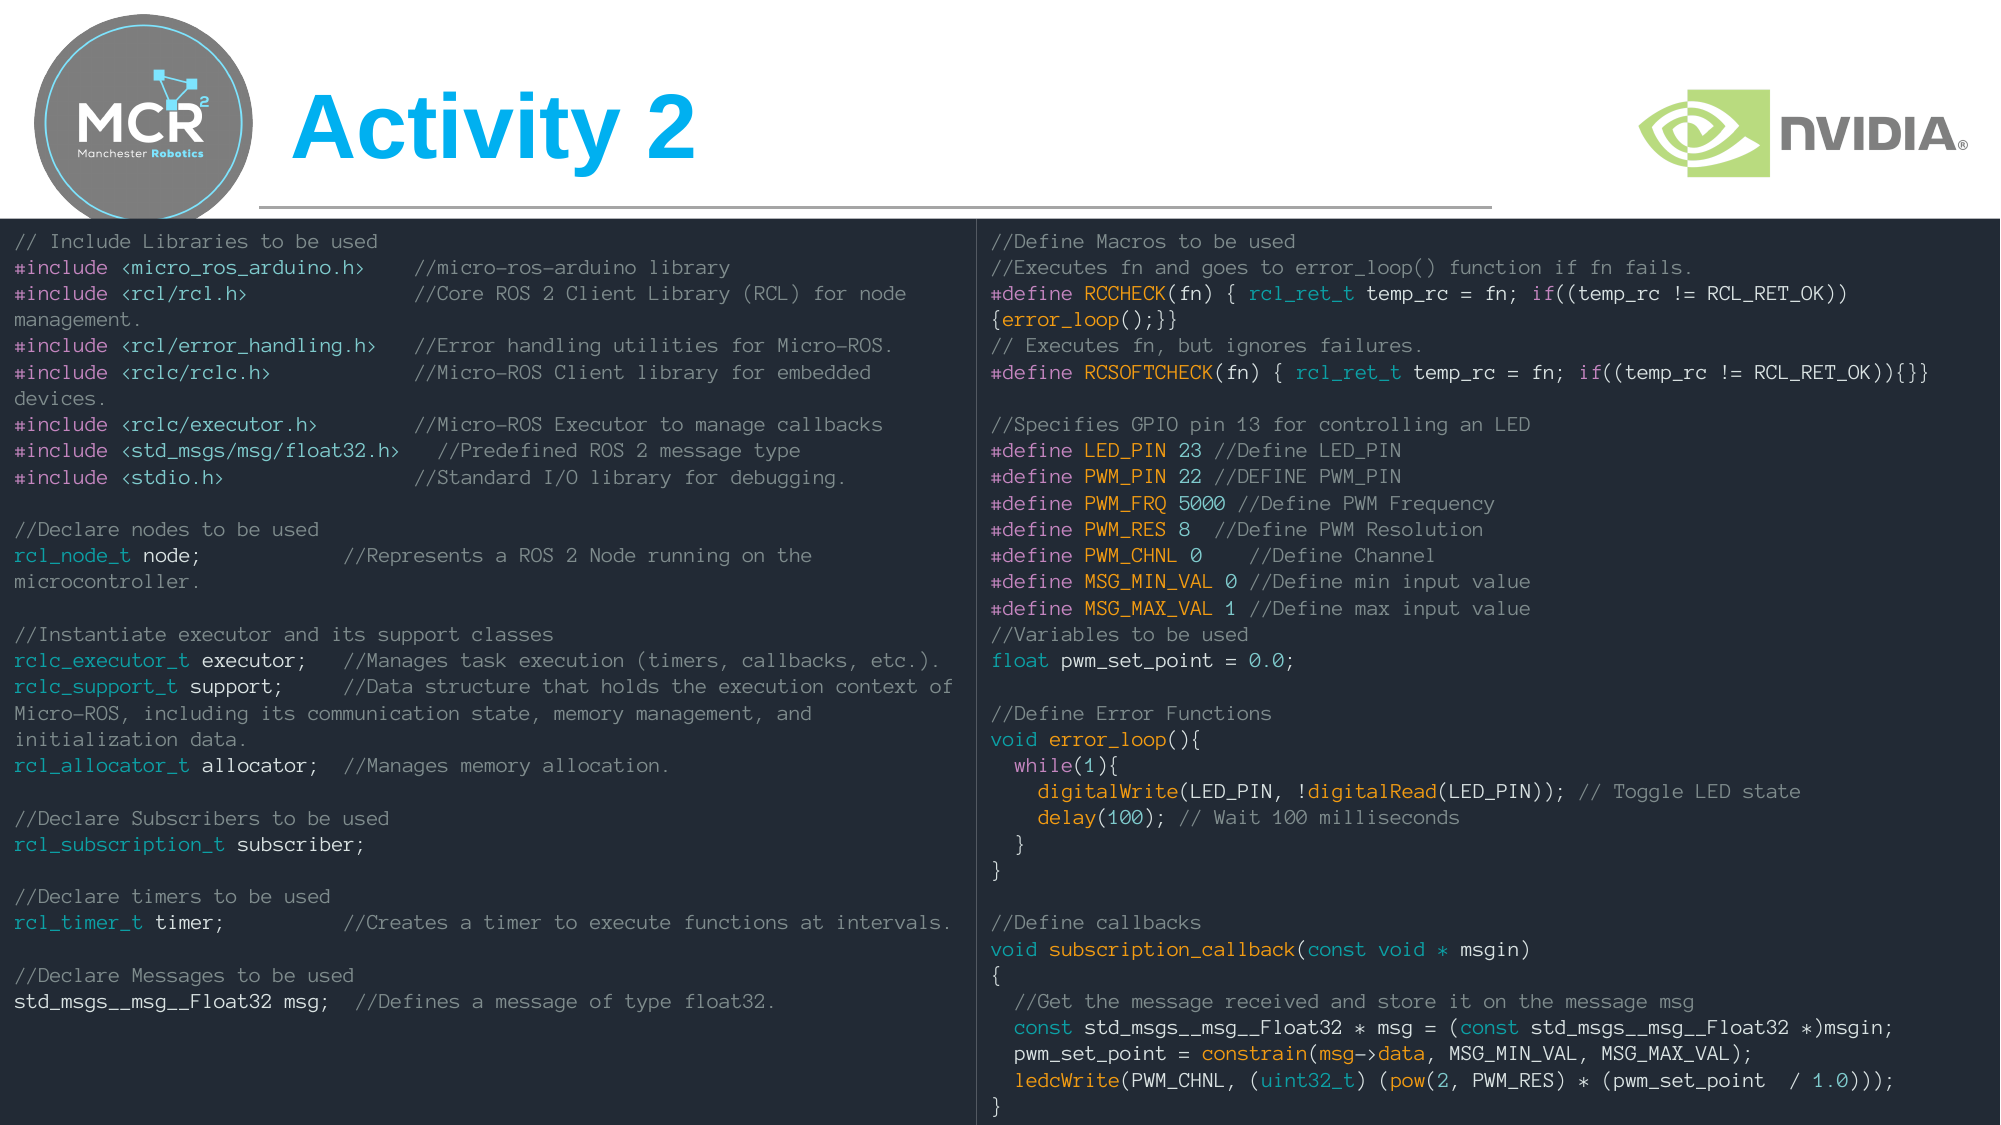

# Activity 2
// Include Libraries to be used
#include <micro_ros_arduino.h>    //micro-ros-arduino library
#include <rcl/rcl.h>              //Core ROS 2 Client Library (RCL) for node management.
#include <rcl/error_handling.h>   //Error handling utilities for Micro-ROS.
#include <rclc/rclc.h>            //Micro-ROS Client library for embedded devices.
#include <rclc/executor.h>        //Micro-ROS Executor to manage callbacks
#include <std_msgs/msg/float32.h>   //Predefined ROS 2 message type
#include <stdio.h>                //Standard I/O library for debugging.
//Declare nodes to be used
rcl_node_t node;            //Represents a ROS 2 Node running on the microcontroller.
//Instantiate executor and its support classes
rclc_executor_t executor;   //Manages task execution (timers, callbacks, etc.).
rclc_support_t support;     //Data structure that holds the execution context of Micro-ROS, including its communication state, memory management, and initialization data.
rcl_allocator_t allocator;  //Manages memory allocation.
//Declare Subscribers to be used
rcl_subscription_t subscriber;
//Declare timers to be used
rcl_timer_t timer;          //Creates a timer to execute functions at intervals.
//Declare Messages to be used
std_msgs__msg__Float32 msg;  //Defines a message of type float32.
//Define Macros to be used
//Executes fn and goes to error_loop() function if fn fails.
#define RCCHECK(fn) { rcl_ret_t temp_rc = fn; if((temp_rc != RCL_RET_OK)){error_loop();}}
// Executes fn, but ignores failures.
#define RCSOFTCHECK(fn) { rcl_ret_t temp_rc = fn; if((temp_rc != RCL_RET_OK)){}}
//Specifies GPIO pin 13 for controlling an LED
#define LED_PIN 23 //Define LED_PIN
#define PWM_PIN 22 //DEFINE PWM_PIN
#define PWM_FRQ 5000 //Define PWM Frequency
#define PWM_RES 8  //Define PWM Resolution
#define PWM_CHNL 0    //Define Channel
#define MSG_MIN_VAL 0 //Define min input value
#define MSG_MAX_VAL 1 //Define max input value
//Variables to be used
float pwm_set_point = 0.0;
//Define Error Functions
void error_loop(){
  while(1){
    digitalWrite(LED_PIN, !digitalRead(LED_PIN)); // Toggle LED state
    delay(100); // Wait 100 milliseconds
  }
}
//Define callbacks
void subscription_callback(const void * msgin)
{
  //Get the message received and store it on the message msg
  const std_msgs__msg__Float32 * msg = (const std_msgs__msg__Float32 *)msgin;
  pwm_set_point = constrain(msg->data, MSG_MIN_VAL, MSG_MAX_VAL);
  ledcWrite(PWM_CHNL, (uint32_t) (pow(2, PWM_RES) * (pwm_set_point  / 1.0)));
}